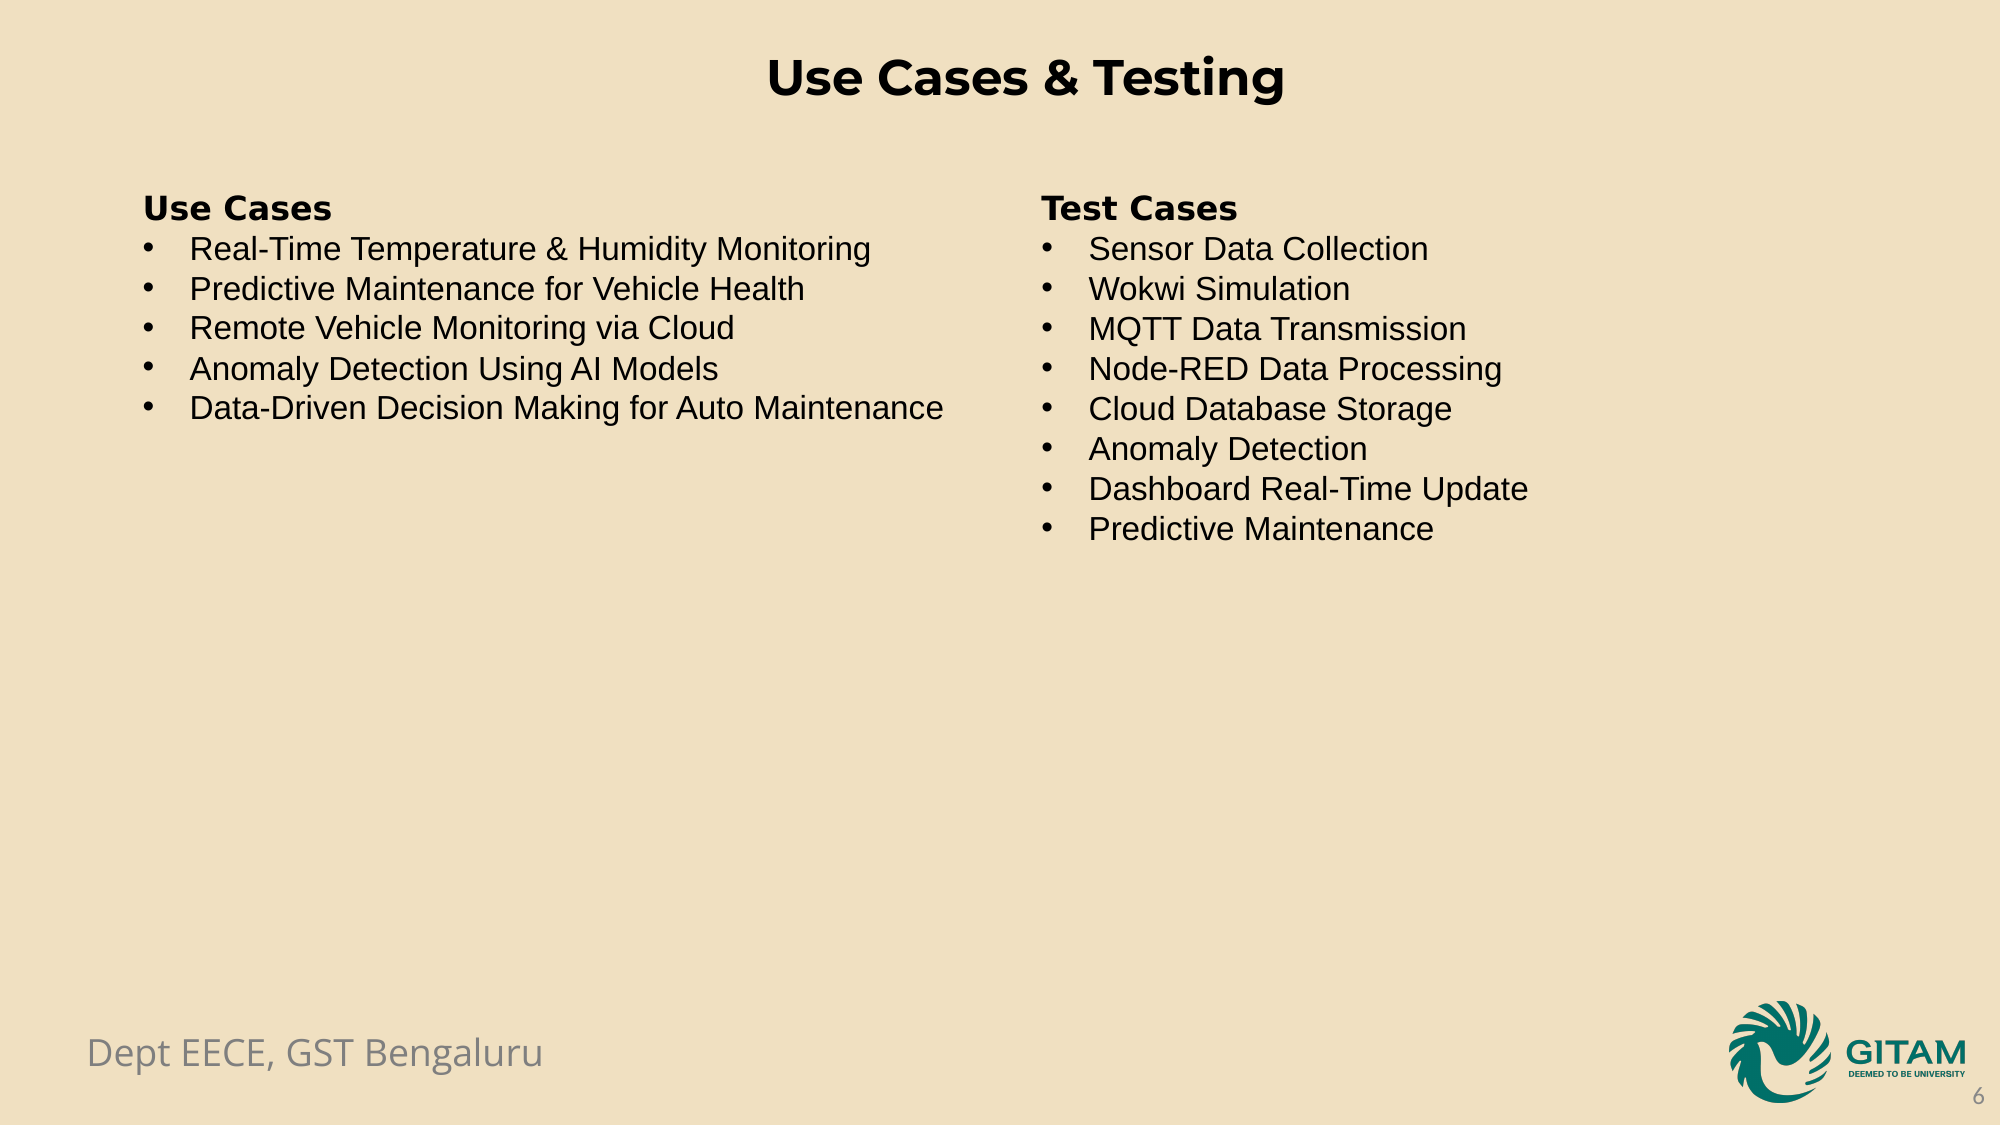

Use Cases & Testing
Use Cases
Real-Time Temperature & Humidity Monitoring
Predictive Maintenance for Vehicle Health
Remote Vehicle Monitoring via Cloud
Anomaly Detection Using AI Models
Data-Driven Decision Making for Auto Maintenance
Test Cases
Sensor Data Collection
Wokwi Simulation
MQTT Data Transmission
Node-RED Data Processing
Cloud Database Storage
Anomaly Detection
Dashboard Real-Time Update
Predictive Maintenance
6